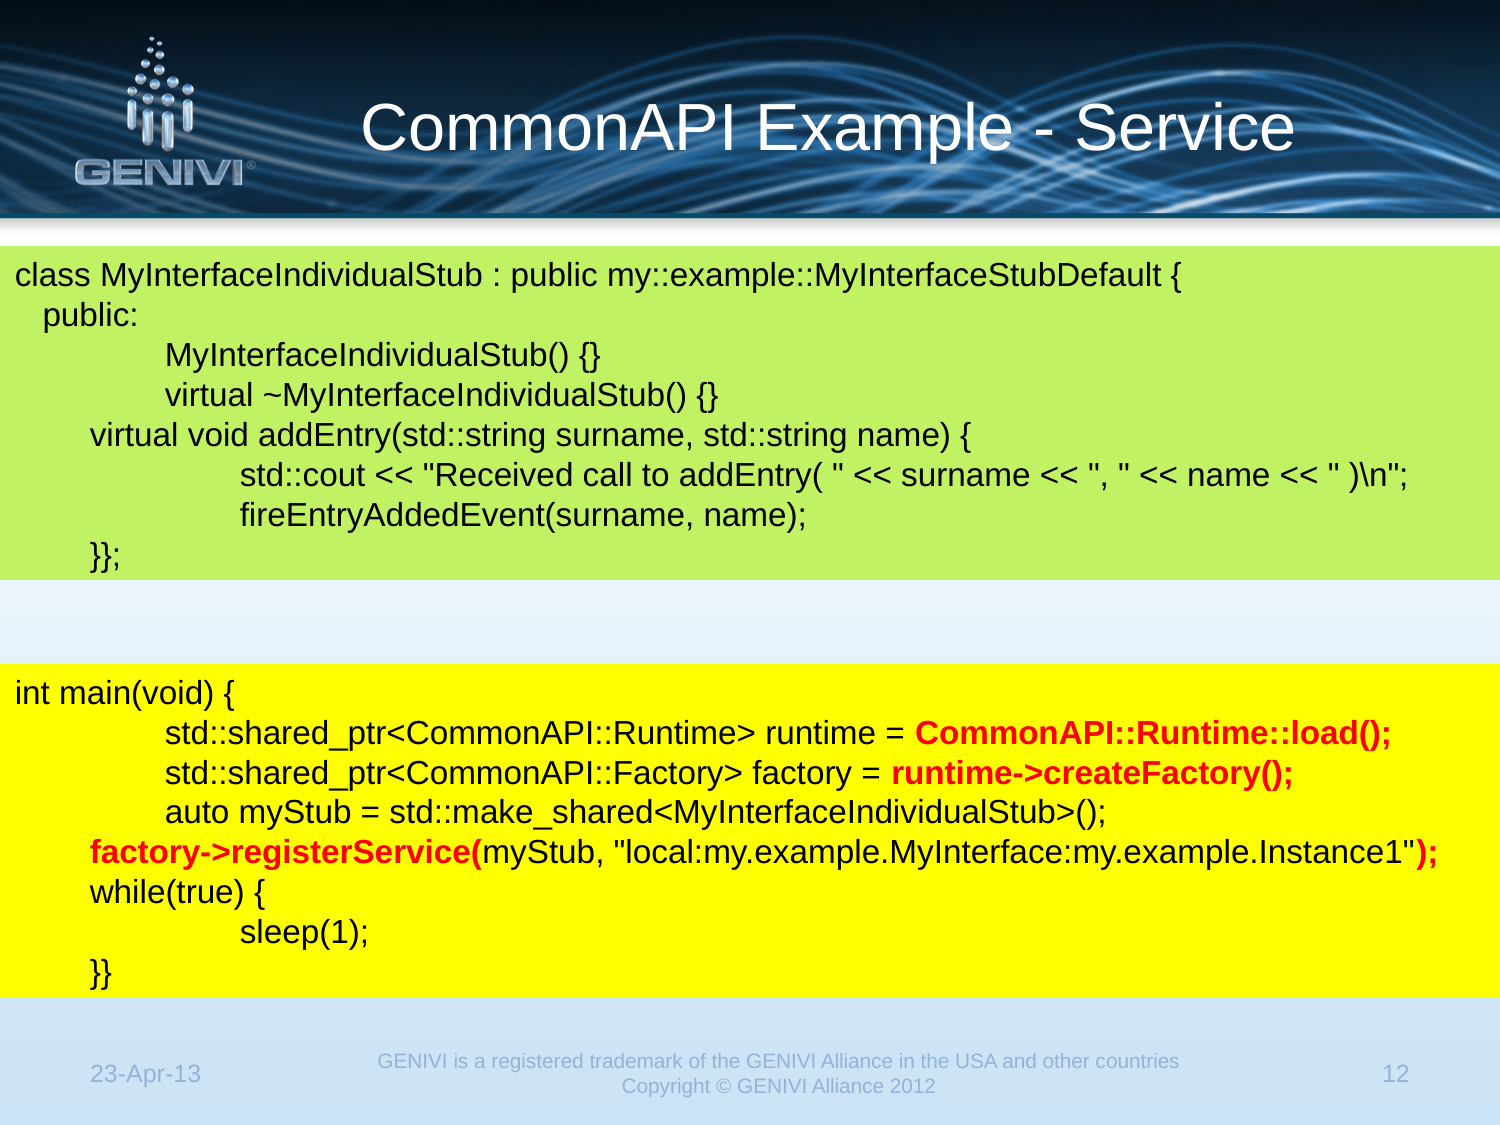

# CommonAPI Example - Service
class MyInterfaceIndividualStub : public my::example::MyInterfaceStubDefault {
   public:
	MyInterfaceIndividualStub() {}
	virtual ~MyInterfaceIndividualStub() {}
virtual void addEntry(std::string surname, std::string name) {
    	std::cout << "Received call to addEntry( " << surname << ", " << name << " )\n";
	fireEntryAddedEvent(surname, name);
}};
int main(void) {
	std::shared_ptr<CommonAPI::Runtime> runtime = CommonAPI::Runtime::load();	std::shared_ptr<CommonAPI::Factory> factory = runtime->createFactory();
	auto myStub = std::make_shared<MyInterfaceIndividualStub>();
factory->registerService(myStub, "local:my.example.MyInterface:my.example.Instance1");
while(true) {
    	sleep(1);
}}
23-Apr-13
GENIVI is a registered trademark of the GENIVI Alliance in the USA and other countries
Copyright © GENIVI Alliance 2012
12